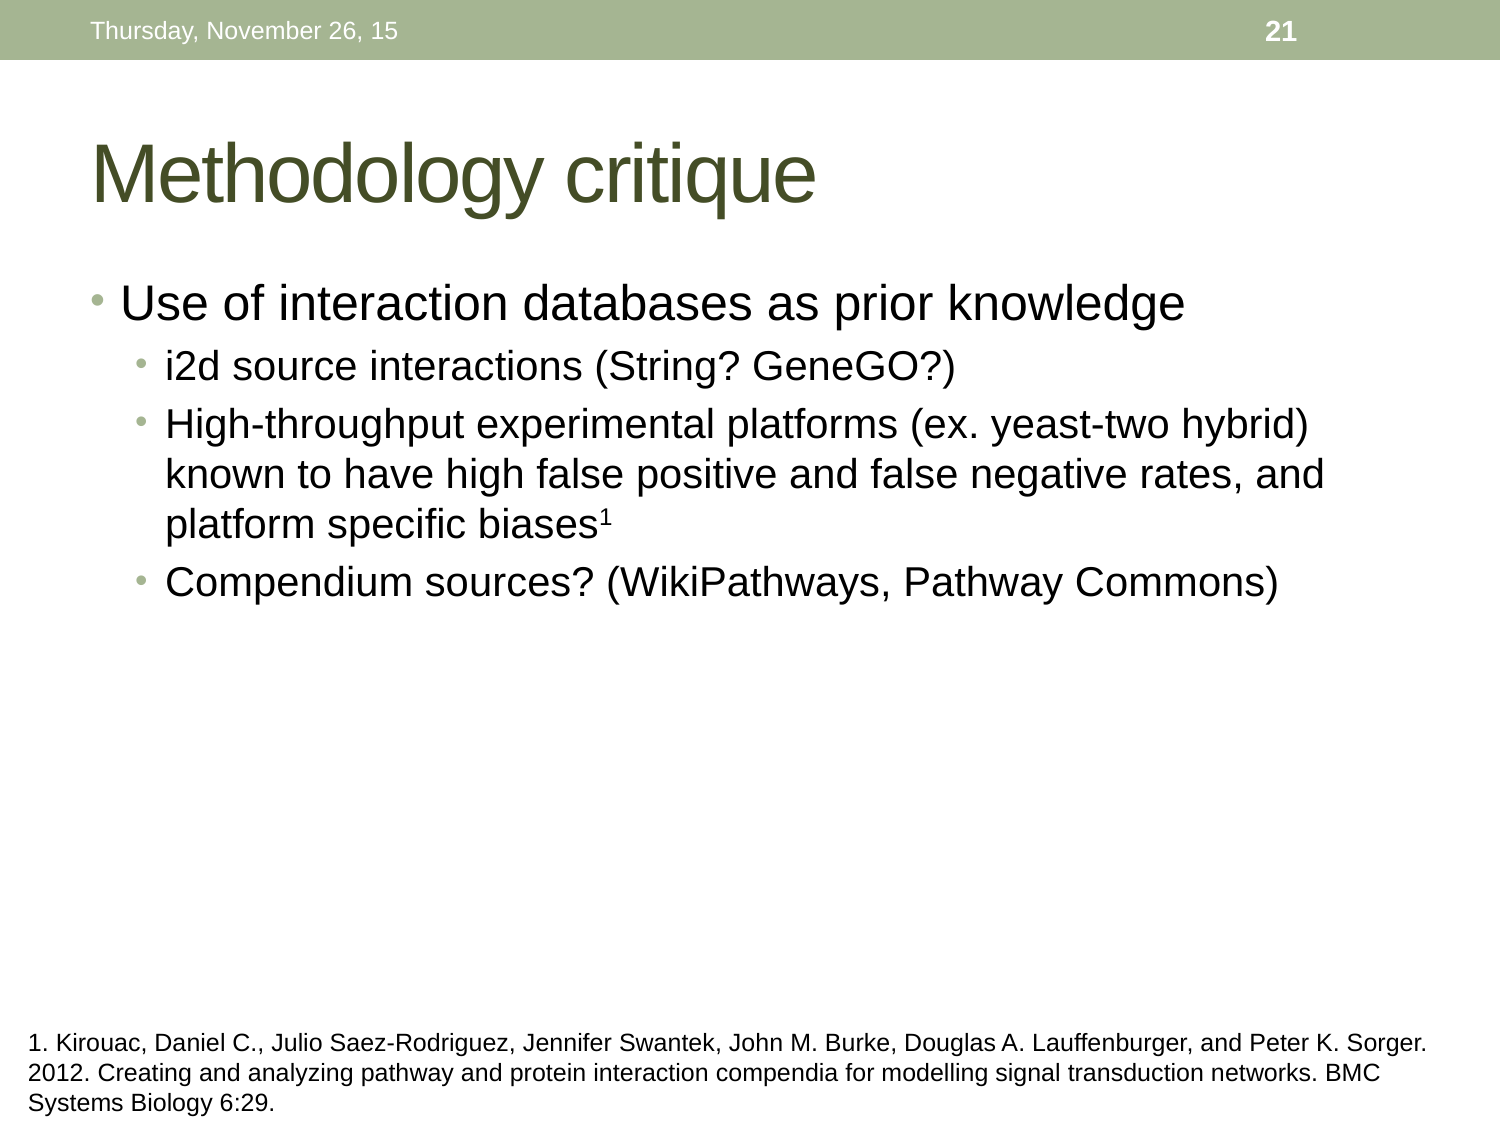

Thursday, November 26, 15
21
# Methodology critique
Use of interaction databases as prior knowledge
i2d source interactions (String? GeneGO?)
High-throughput experimental platforms (ex. yeast-two hybrid) known to have high false positive and false negative rates, and platform specific biases1
Compendium sources? (WikiPathways, Pathway Commons)

1. Kirouac, Daniel C., Julio Saez-Rodriguez, Jennifer Swantek, John M. Burke, Douglas A. Lauffenburger, and Peter K. Sorger. 2012. Creating and analyzing pathway and protein interaction compendia for modelling signal transduction networks. BMC Systems Biology 6:29.